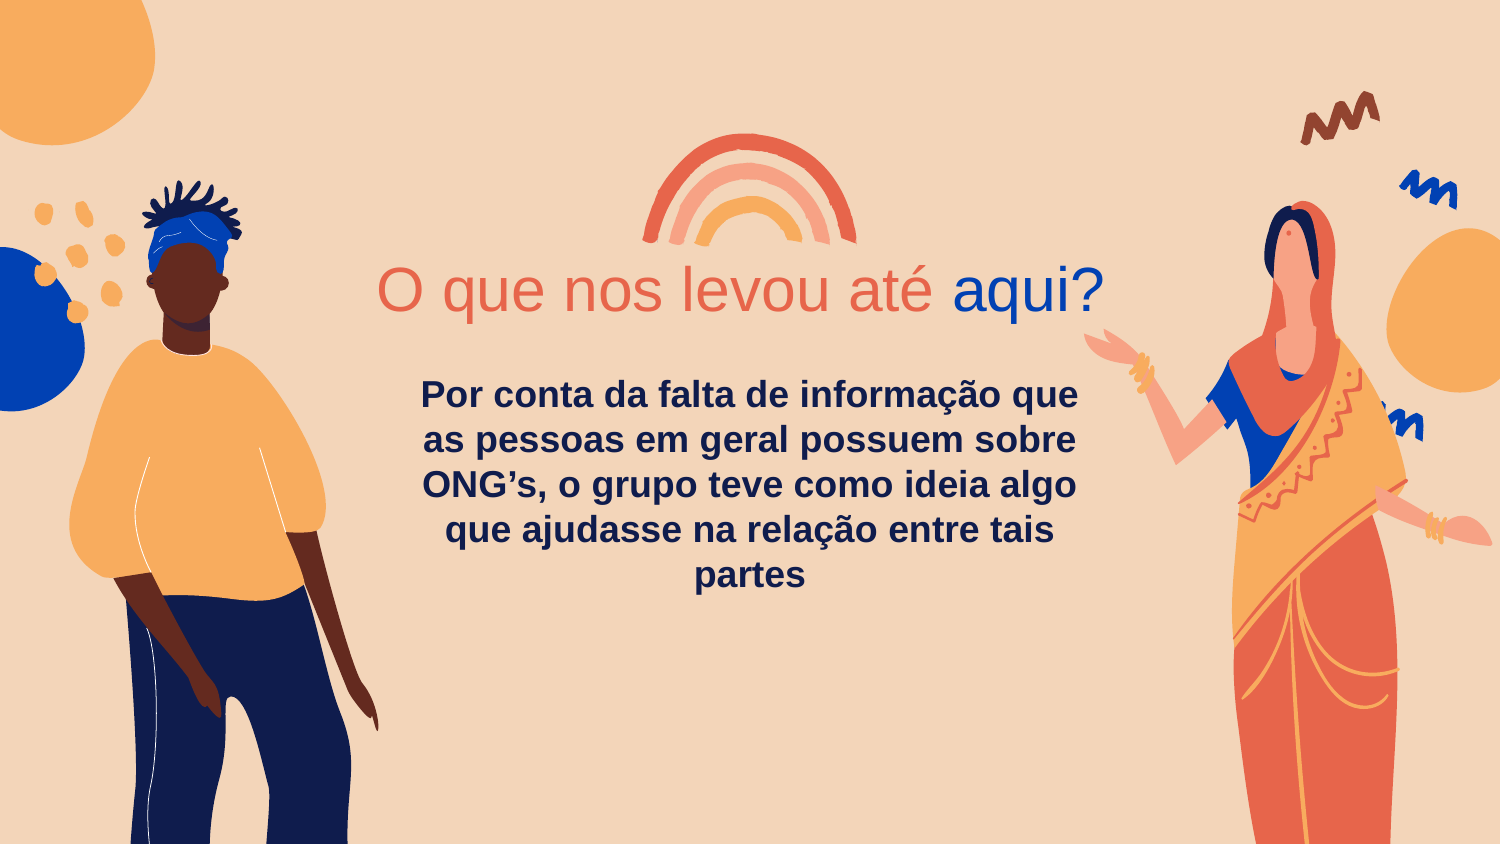

# O que nos levou até aqui?

Por conta da falta de informação que as pessoas em geral possuem sobre ONG’s, o grupo teve como ideia algo que ajudasse na relação entre tais partes